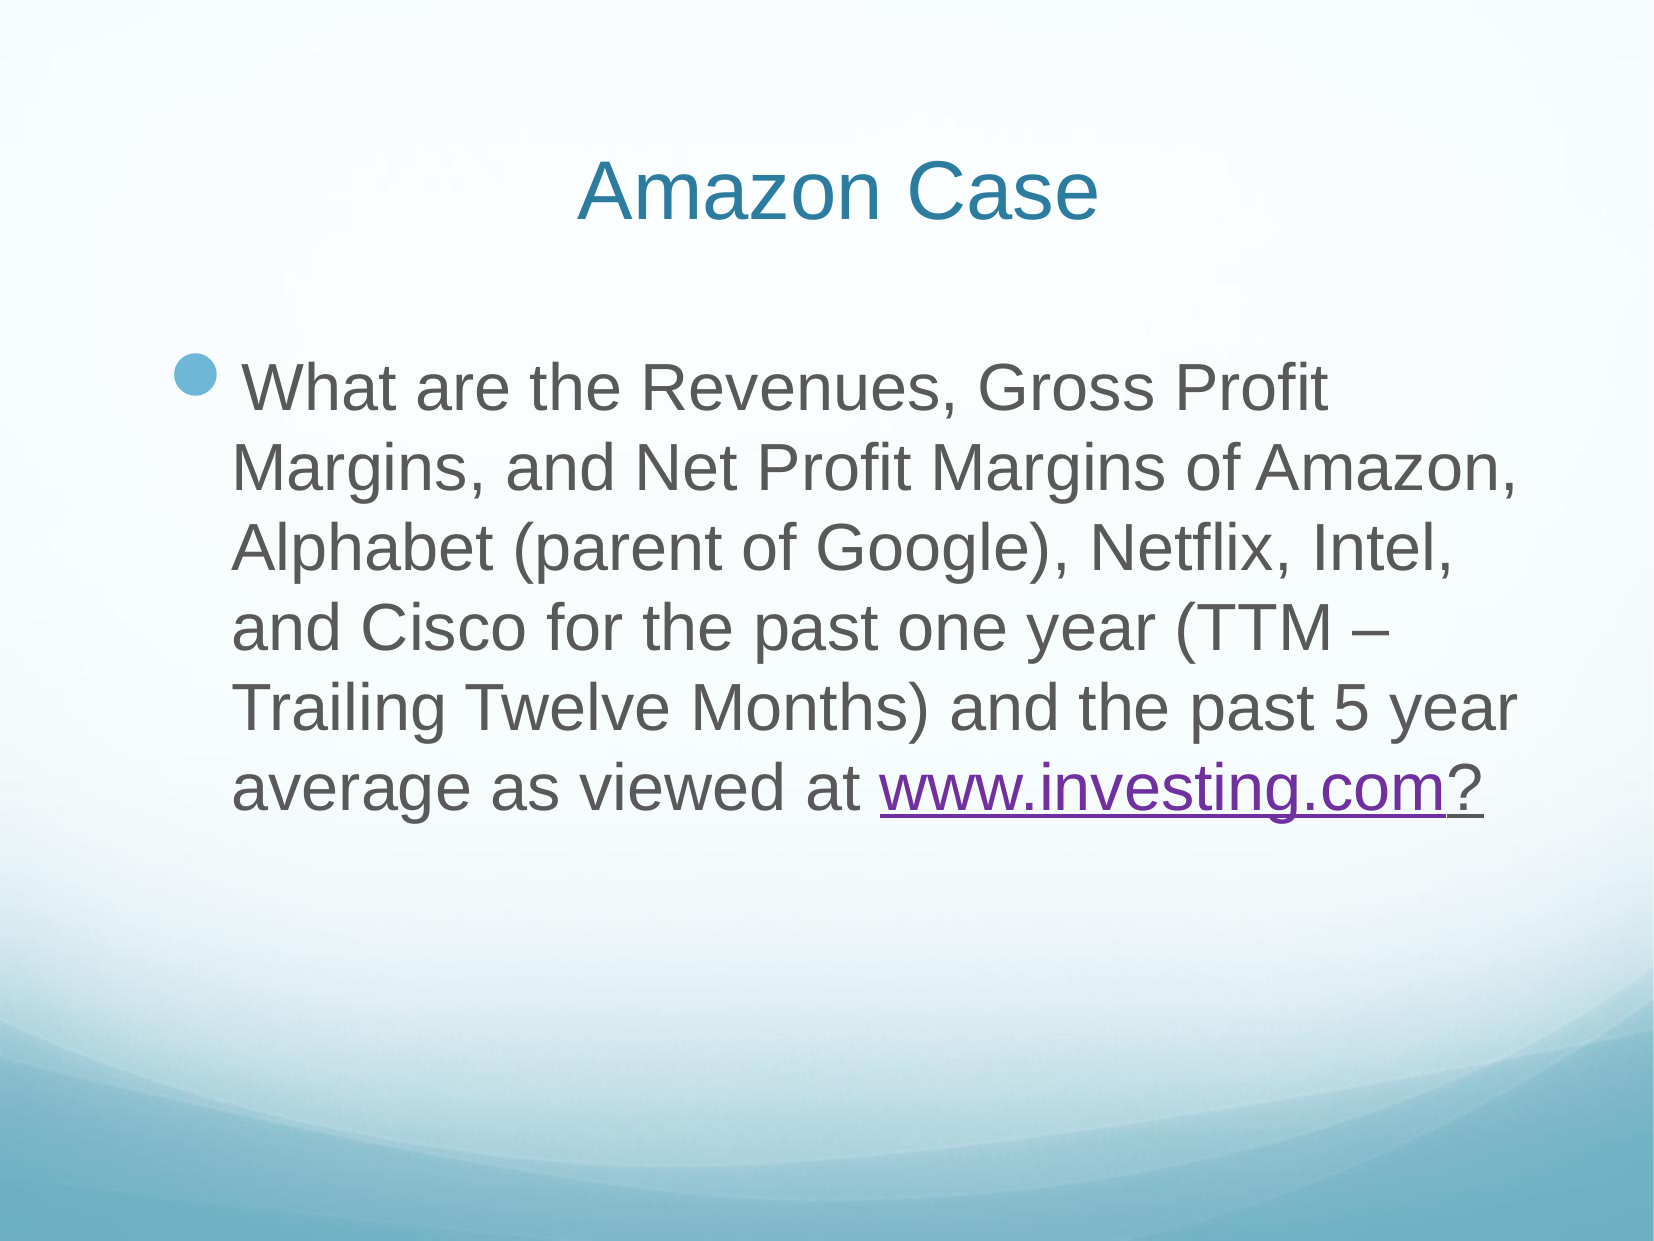

# Amazon Case
What are the Revenues, Gross Profit Margins, and Net Profit Margins of Amazon, Alphabet (parent of Google), Netflix, Intel, and Cisco for the past one year (TTM – Trailing Twelve Months) and the past 5 year average as viewed at www.investing.com?